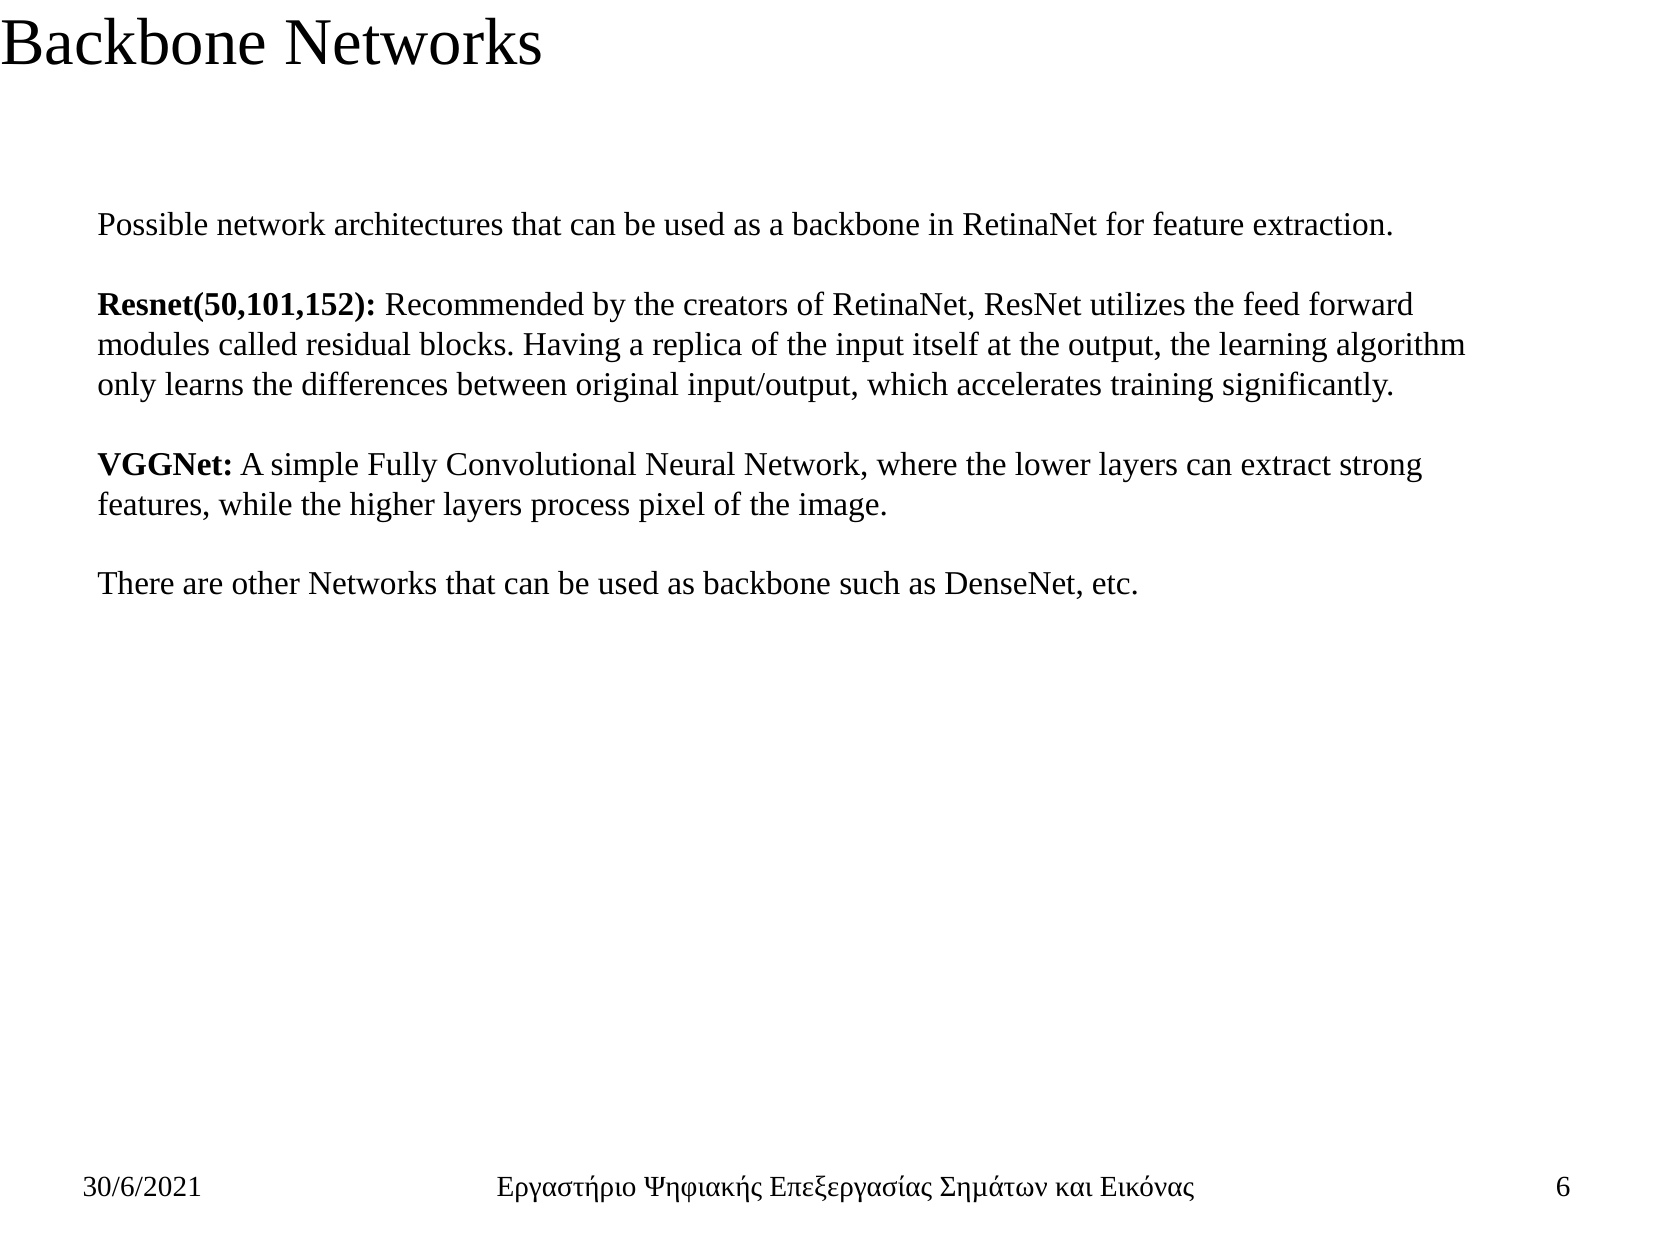

# Backbone Networks

Possible network architectures that can be used as a backbone in RetinaNet for feature extraction.

Resnet(50,101,152): Recommended by the creators of RetinaNet, ResNet utilizes the feed forward modules called residual blocks. Having a replica of the input itself at the output, the learning algorithm only learns the differences between original input/output, which accelerates training significantly.

VGGNet: A simple Fully Convolutional Neural Network, where the lower layers can extract strong features, while the higher layers process pixel of the image.

There are other Networks that can be used as backbone such as DenseNet, etc.

30/6/2021
Εργαστήριο Ψηφιακής Επεξεργασίας Σηµάτων και Εικόνας
6